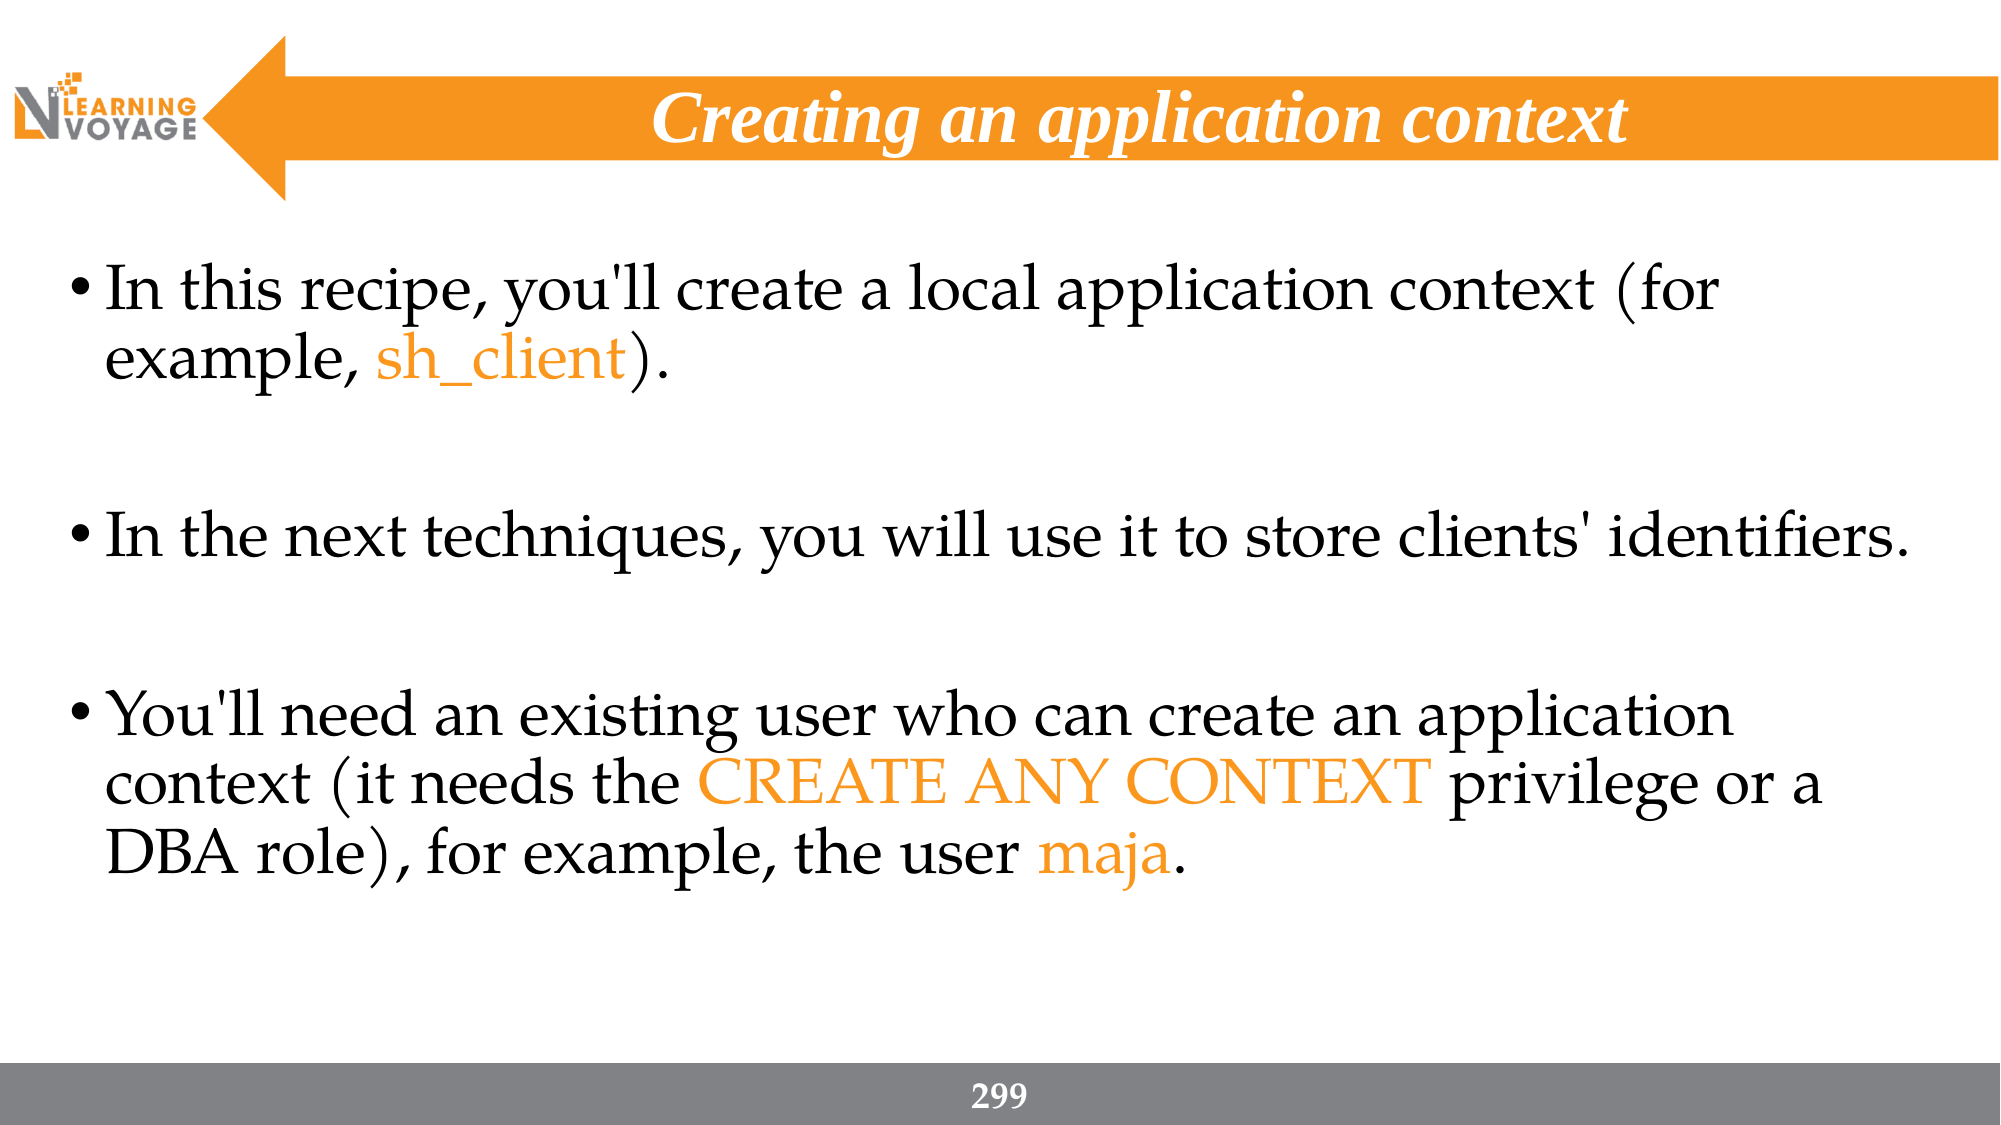

# Creating an application context
In this recipe, you'll create a local application context (for example, sh_client).

In the next techniques, you will use it to store clients' identifiers.

You'll need an existing user who can create an application context (it needs the CREATE ANY CONTEXT privilege or a DBA role), for example, the user maja.

299